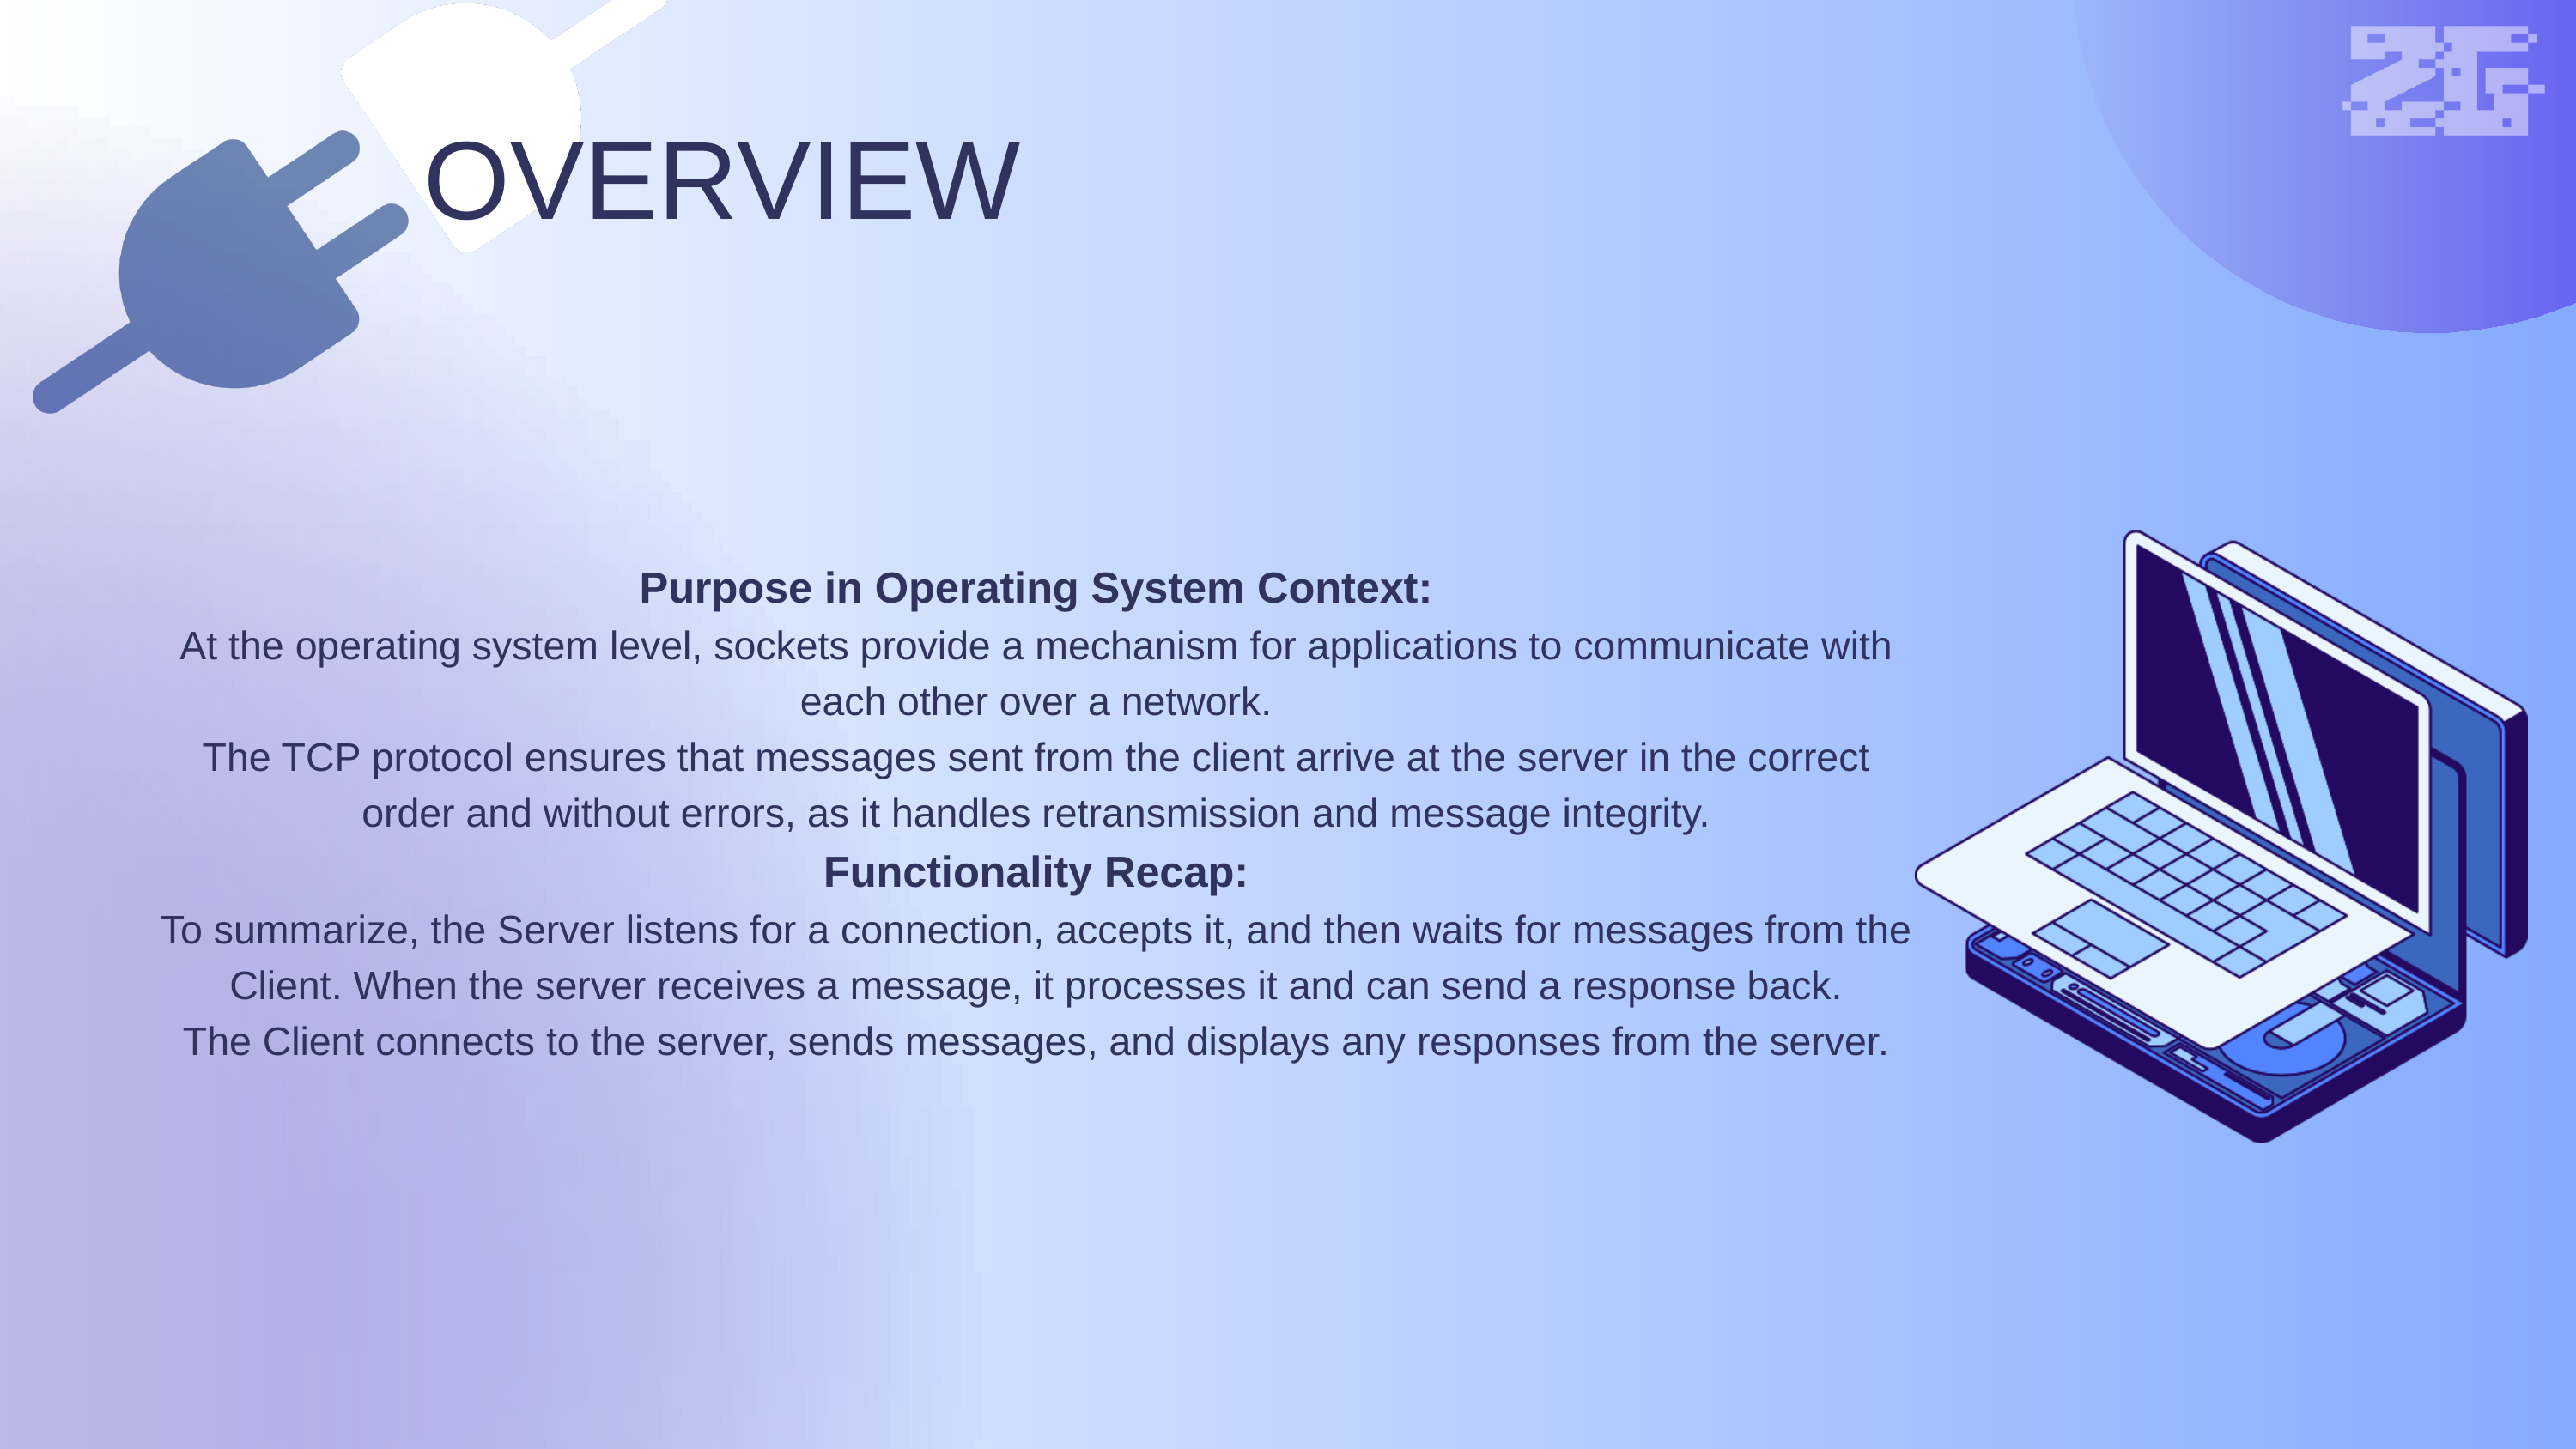

OVERVIEW

Purpose in Operating System Context:
At the operating system level, sockets provide a mechanism for applications to communicate with each other over a network.
The TCP protocol ensures that messages sent from the client arrive at the server in the correct order and without errors, as it handles retransmission and message integrity.
Functionality Recap:
To summarize, the Server listens for a connection, accepts it, and then waits for messages from the Client. When the server receives a message, it processes it and can send a response back.
The Client connects to the server, sends messages, and displays any responses from the server.